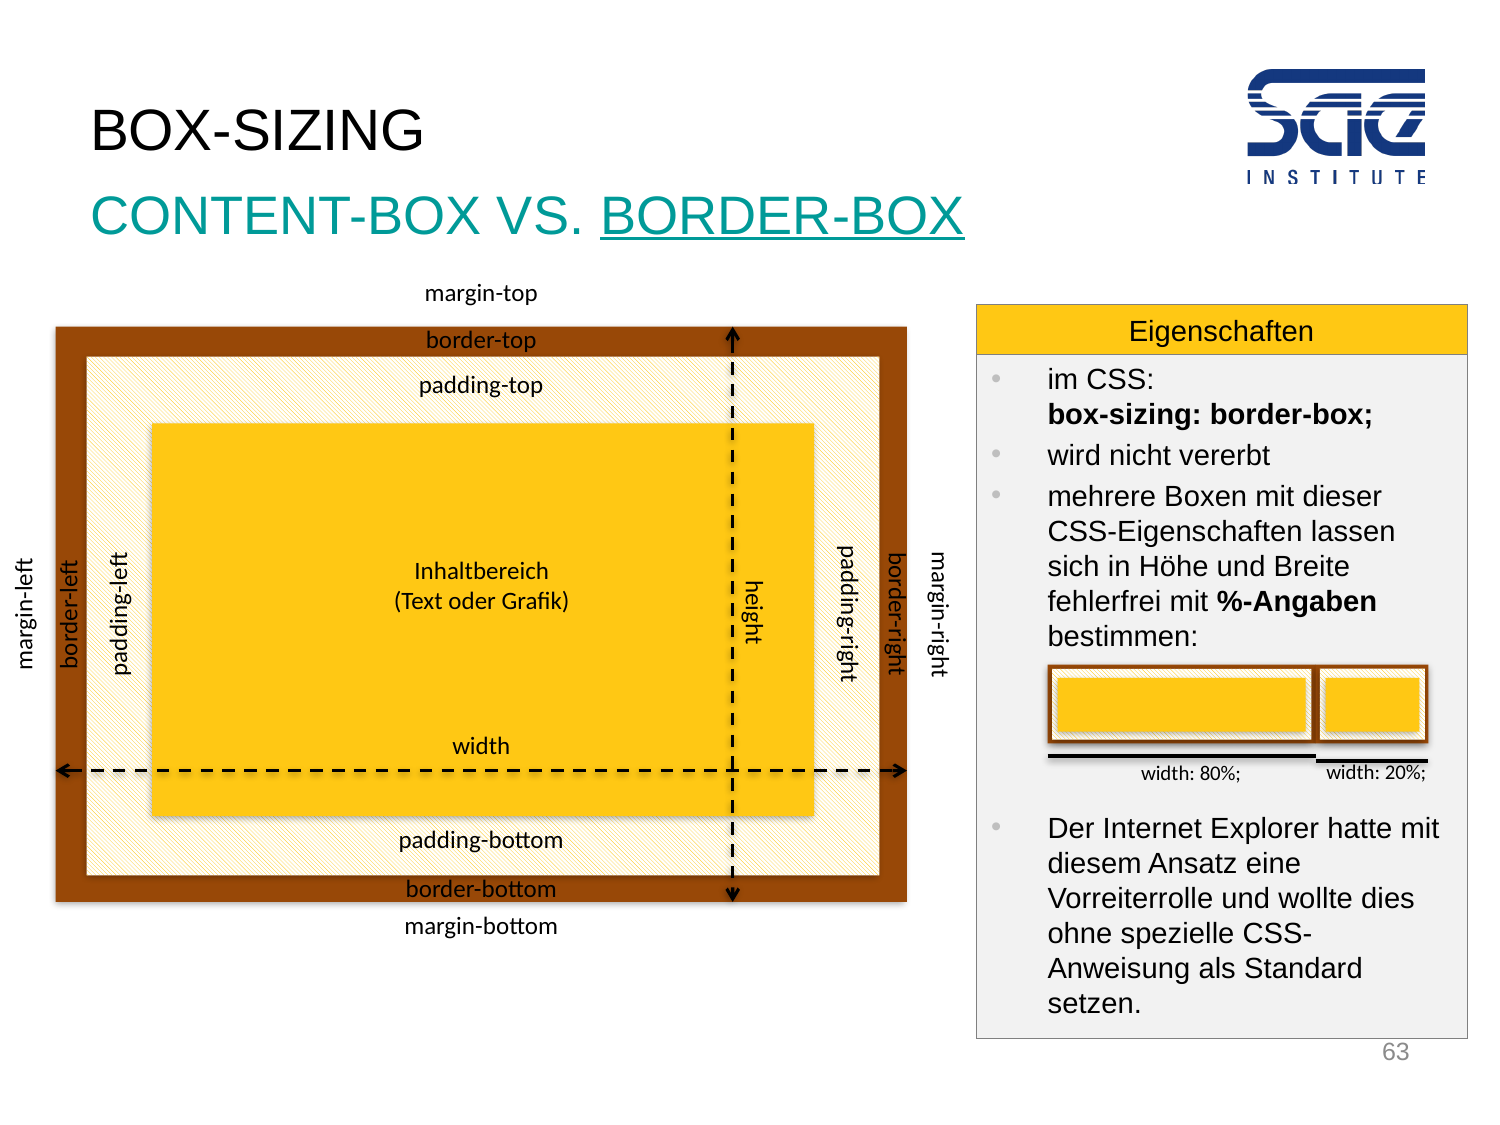

# Box-SIZING
CONTENT-BOX VS. BORDER-BOX
margin-top
border-top

padding-top

Inhaltbereich
(Text oder Grafik)
height
margin-left
border-left
padding-left
padding-right
border-right
margin-right
width
padding-bottom
border-bottom
margin-bottom
Eigenschaften
im CSS:
box-sizing: border-box;
wird nicht vererbt
mehrere Boxen mit dieser CSS-Eigenschaften lassen sich in Höhe und Breite fehlerfrei mit %-Angaben bestimmen:

Der Internet Explorer hatte mit diesem Ansatz eine Vorreiterrolle und wollte dies ohne spezielle CSS-Anweisung als Standard setzen.

width: 20%;
width: 80%;
63